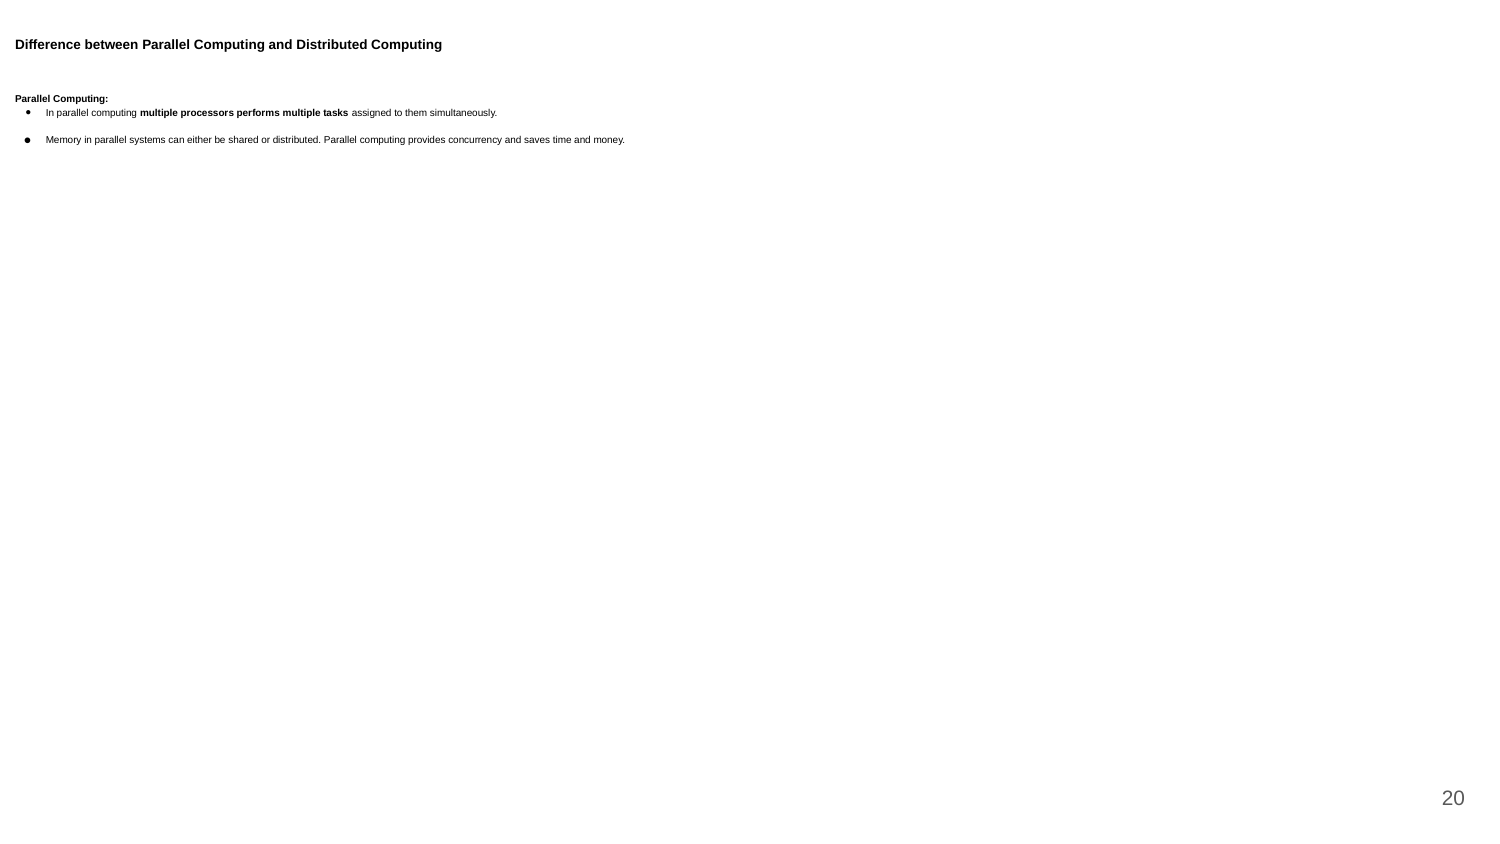

# Difference between Parallel Computing and Distributed Computing

Parallel Computing:
In parallel computing multiple processors performs multiple tasks assigned to them simultaneously.

Memory in parallel systems can either be shared or distributed. Parallel computing provides concurrency and saves time and money.

20